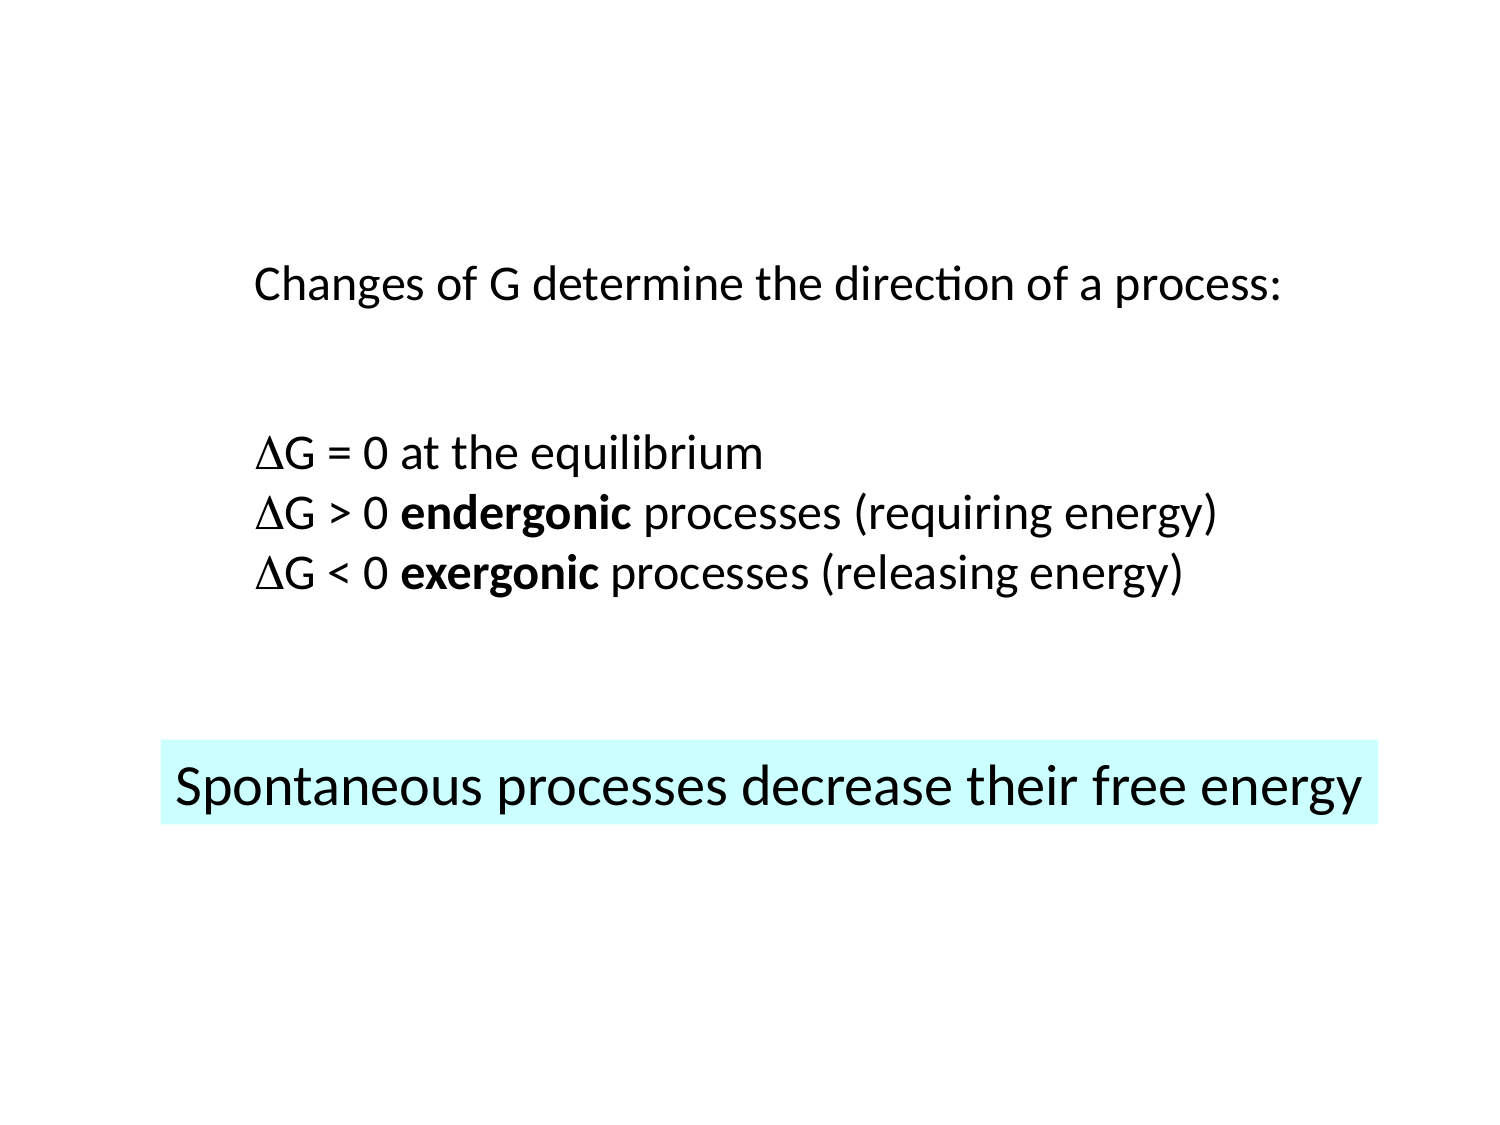

Changes of G determine the direction of a process:
ΔG = 0 at the equilibrium
ΔG > 0 endergonic processes (requiring energy)
ΔG < 0 exergonic processes (releasing energy)
Spontaneous processes decrease their free energy